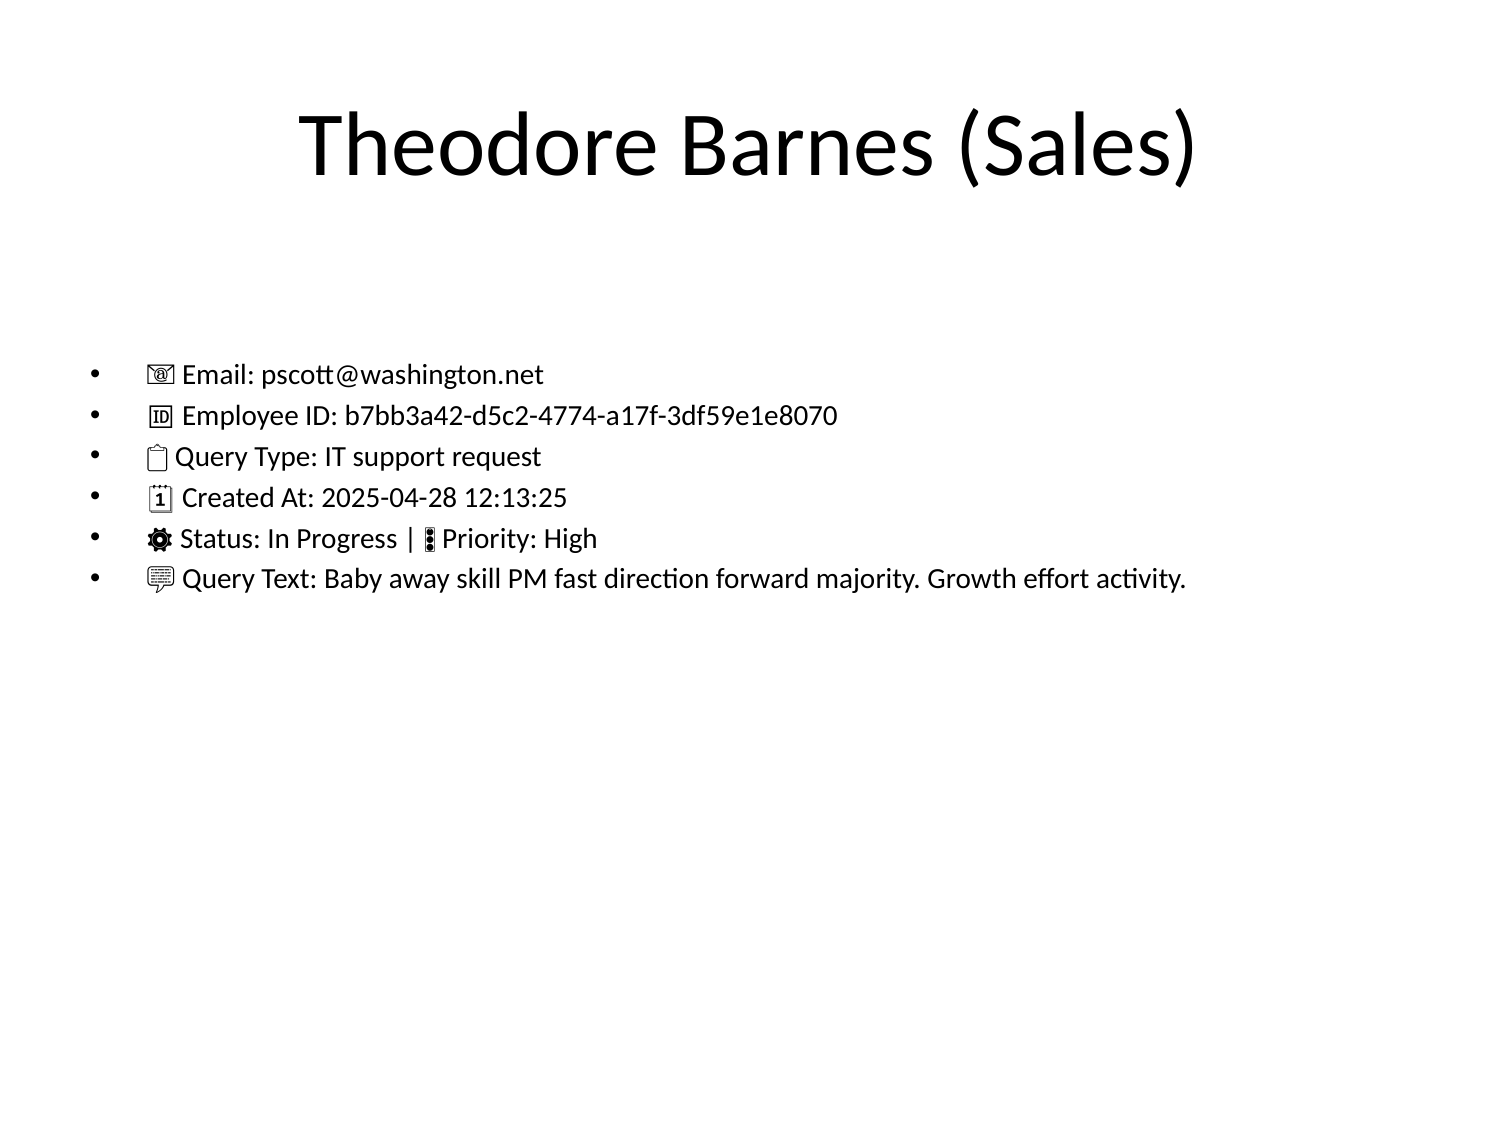

# Theodore Barnes (Sales)

📧 Email: pscott@washington.net
🆔 Employee ID: b7bb3a42-d5c2-4774-a17f-3df59e1e8070
📋 Query Type: IT support request
🗓 Created At: 2025-04-28 12:13:25
⚙ Status: In Progress | 🚦 Priority: High
💬 Query Text: Baby away skill PM fast direction forward majority. Growth effort activity.